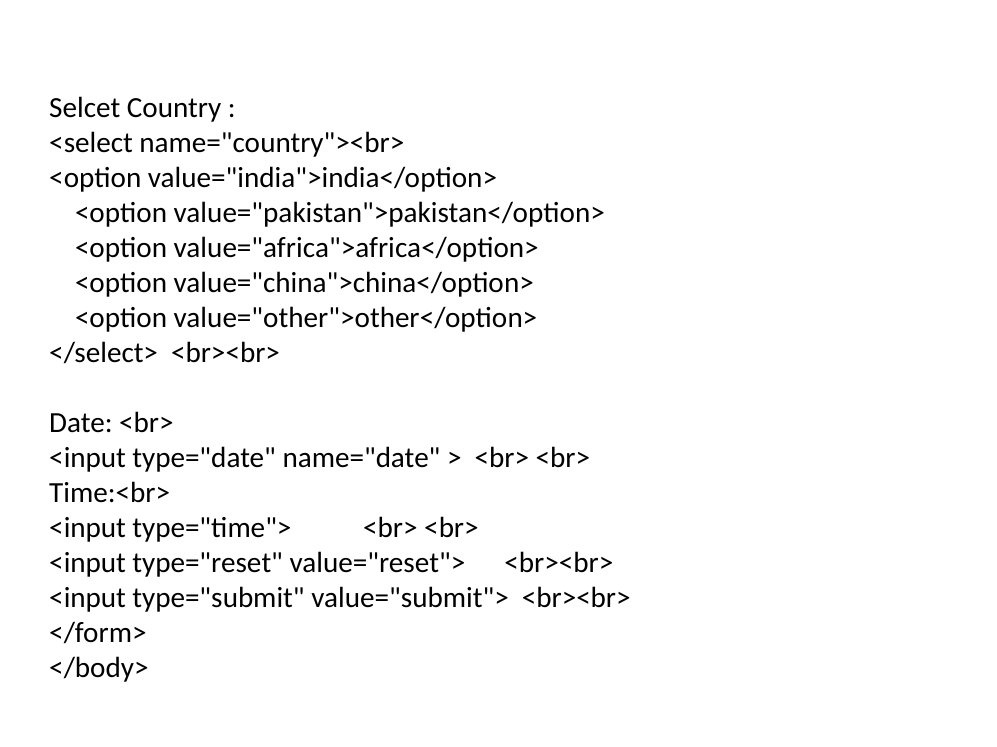

Selcet Country :
<select name="country"><br>
<option value="india">india</option>
    <option value="pakistan">pakistan</option>
    <option value="africa">africa</option>
    <option value="china">china</option>
    <option value="other">other</option>
</select>  <br><br>

Date: <br>
<input type="date" name="date" >  <br> <br>
Time:<br>
<input type="time">           <br> <br>
<input type="reset" value="reset">      <br><br>
<input type="submit" value="submit">  <br><br>
</form>
</body>